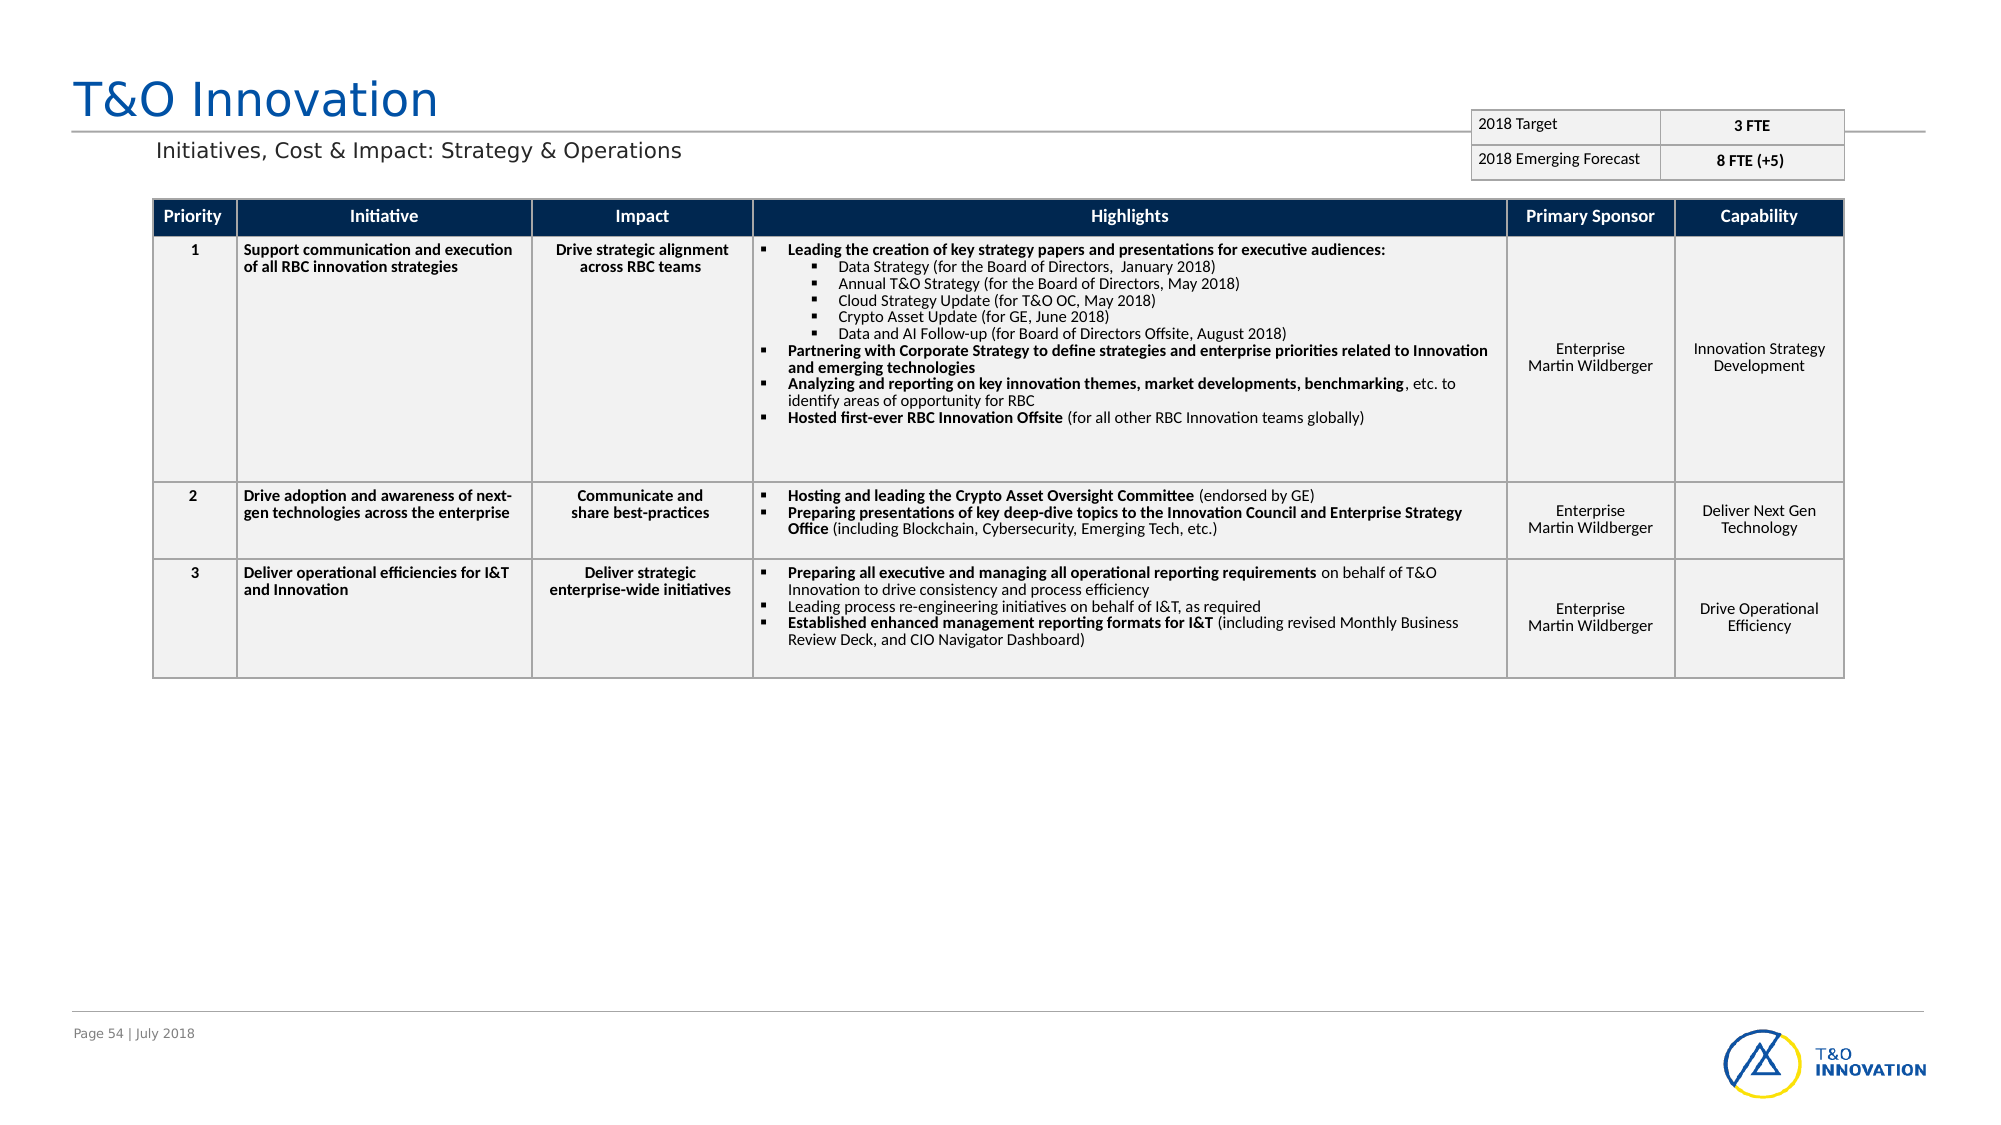

# T&O Innovation
| 2018 Target | 3 FTE |
| --- | --- |
| 2018 Emerging Forecast | 8 FTE (+5) |
Initiatives, Cost & Impact: Strategy & Operations
| Priority | Initiative | Impact | Highlights | Primary Sponsor | Capability |
| --- | --- | --- | --- | --- | --- |
| 1 | Support communication and execution of all RBC innovation strategies | Drive strategic alignment across RBC teams | Leading the creation of key strategy papers and presentations for executive audiences: Data Strategy (for the Board of Directors, January 2018) Annual T&O Strategy (for the Board of Directors, May 2018) Cloud Strategy Update (for T&O OC, May 2018) Crypto Asset Update (for GE, June 2018) Data and AI Follow-up (for Board of Directors Offsite, August 2018) Partnering with Corporate Strategy to define strategies and enterprise priorities related to Innovation and emerging technologies Analyzing and reporting on key innovation themes, market developments, benchmarking, etc. to identify areas of opportunity for RBC Hosted first-ever RBC Innovation Offsite (for all other RBC Innovation teams globally) | Enterprise Martin Wildberger | Innovation Strategy Development |
| 2 | Drive adoption and awareness of next-gen technologies across the enterprise | Communicate and share best-practices | Hosting and leading the Crypto Asset Oversight Committee (endorsed by GE) Preparing presentations of key deep-dive topics to the Innovation Council and Enterprise Strategy Office (including Blockchain, Cybersecurity, Emerging Tech, etc.) | Enterprise Martin Wildberger | Deliver Next Gen Technology |
| 3 | Deliver operational efficiencies for I&T and Innovation | Deliver strategic enterprise-wide initiatives | Preparing all executive and managing all operational reporting requirements on behalf of T&O Innovation to drive consistency and process efficiency Leading process re-engineering initiatives on behalf of I&T, as required Established enhanced management reporting formats for I&T (including revised Monthly Business Review Deck, and CIO Navigator Dashboard) | Enterprise Martin Wildberger | Drive Operational Efficiency |